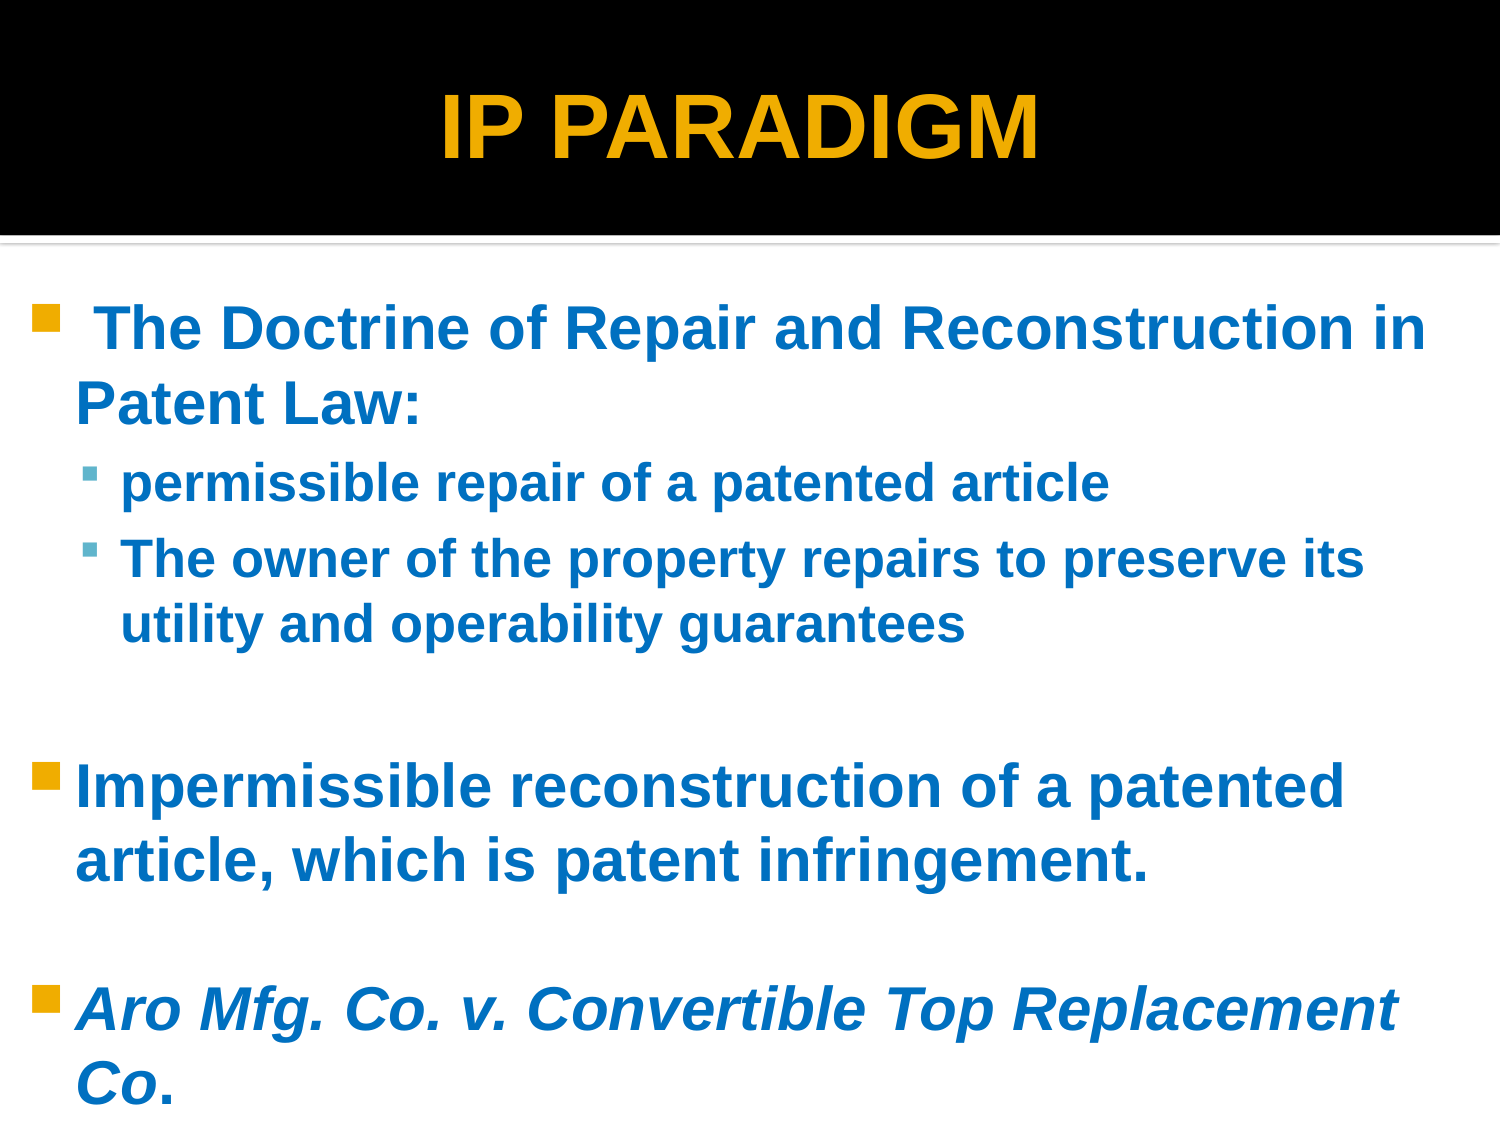

# IP PARADIGM

 The Doctrine of Repair and Reconstruction in Patent Law:
permissible repair of a patented article
The owner of the property repairs to preserve its utility and operability guarantees

Impermissible reconstruction of a patented article, which is patent infringement.

Aro Mfg. Co. v. Convertible Top Replacement Co.